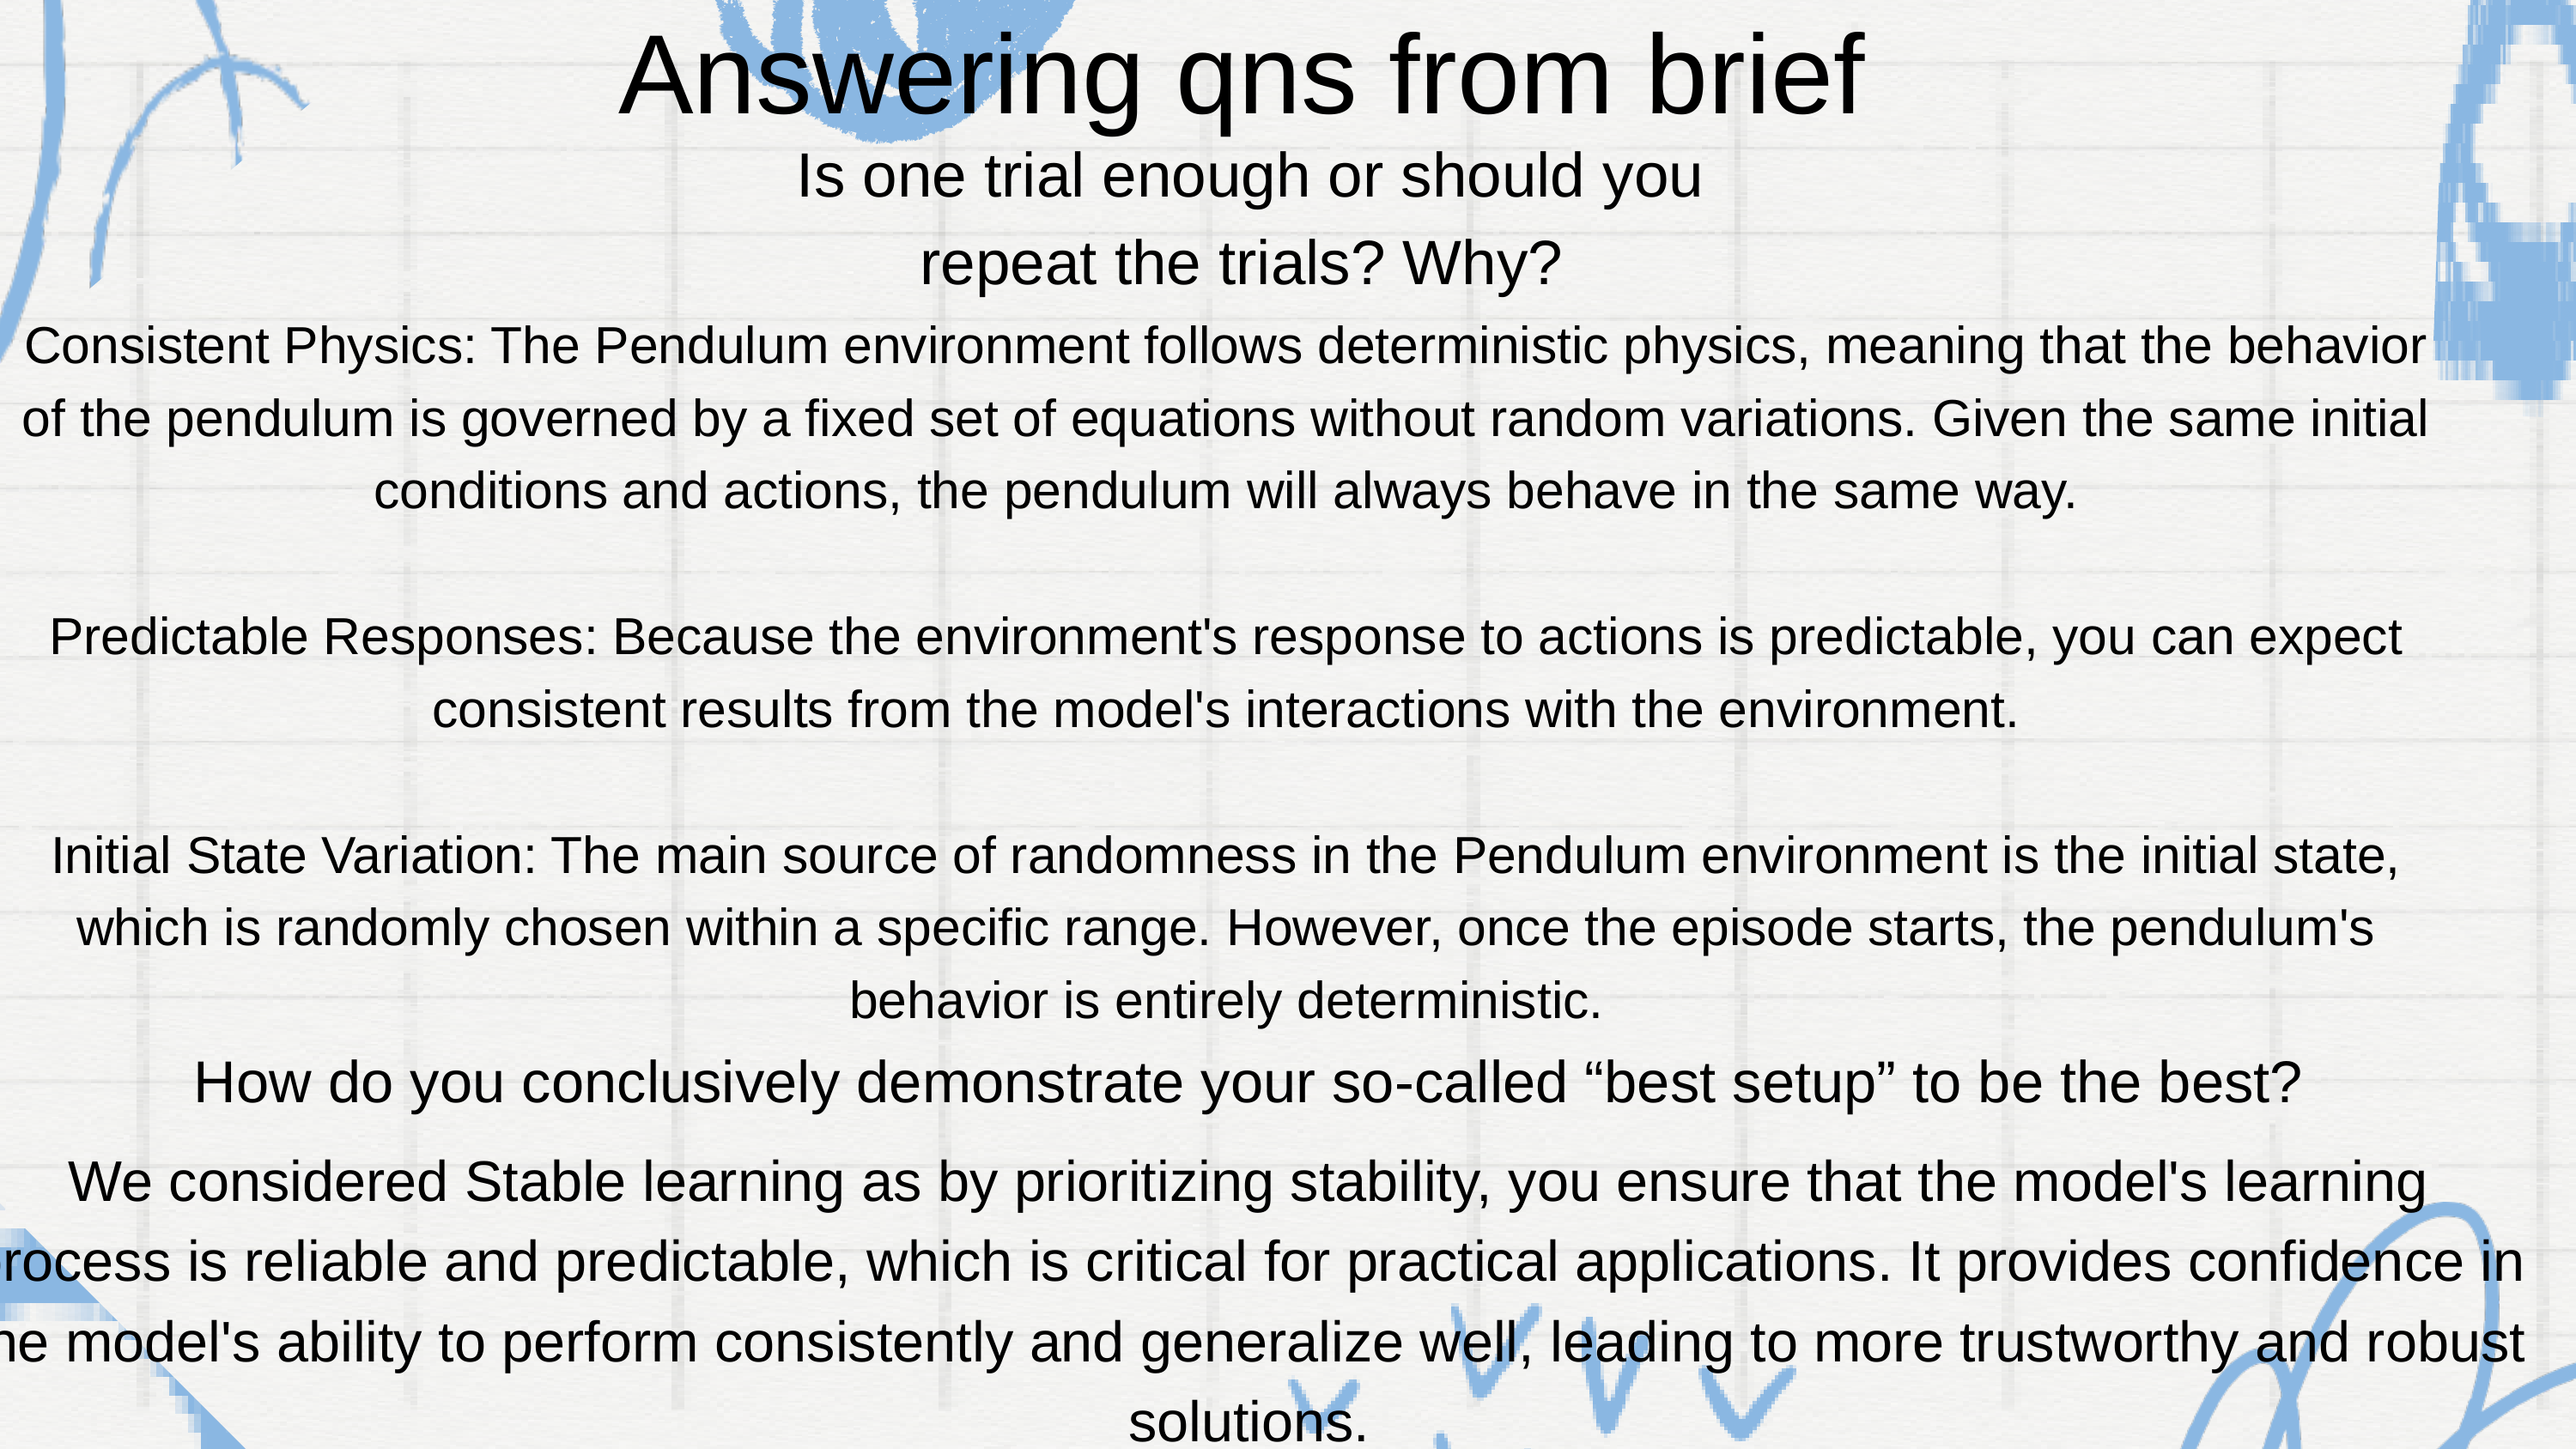

Answering qns from brief

 Is one trial enough or should you
repeat the trials? Why?
Consistent Physics: The Pendulum environment follows deterministic physics, meaning that the behavior of the pendulum is governed by a fixed set of equations without random variations. Given the same initial conditions and actions, the pendulum will always behave in the same way.

Predictable Responses: Because the environment's response to actions is predictable, you can expect consistent results from the model's interactions with the environment.

Initial State Variation: The main source of randomness in the Pendulum environment is the initial state, which is randomly chosen within a specific range. However, once the episode starts, the pendulum's behavior is entirely deterministic.
How do you conclusively demonstrate your so-called “best setup” to be the best?
We considered Stable learning as by prioritizing stability, you ensure that the model's learning process is reliable and predictable, which is critical for practical applications. It provides confidence in the model's ability to perform consistently and generalize well, leading to more trustworthy and robust solutions.